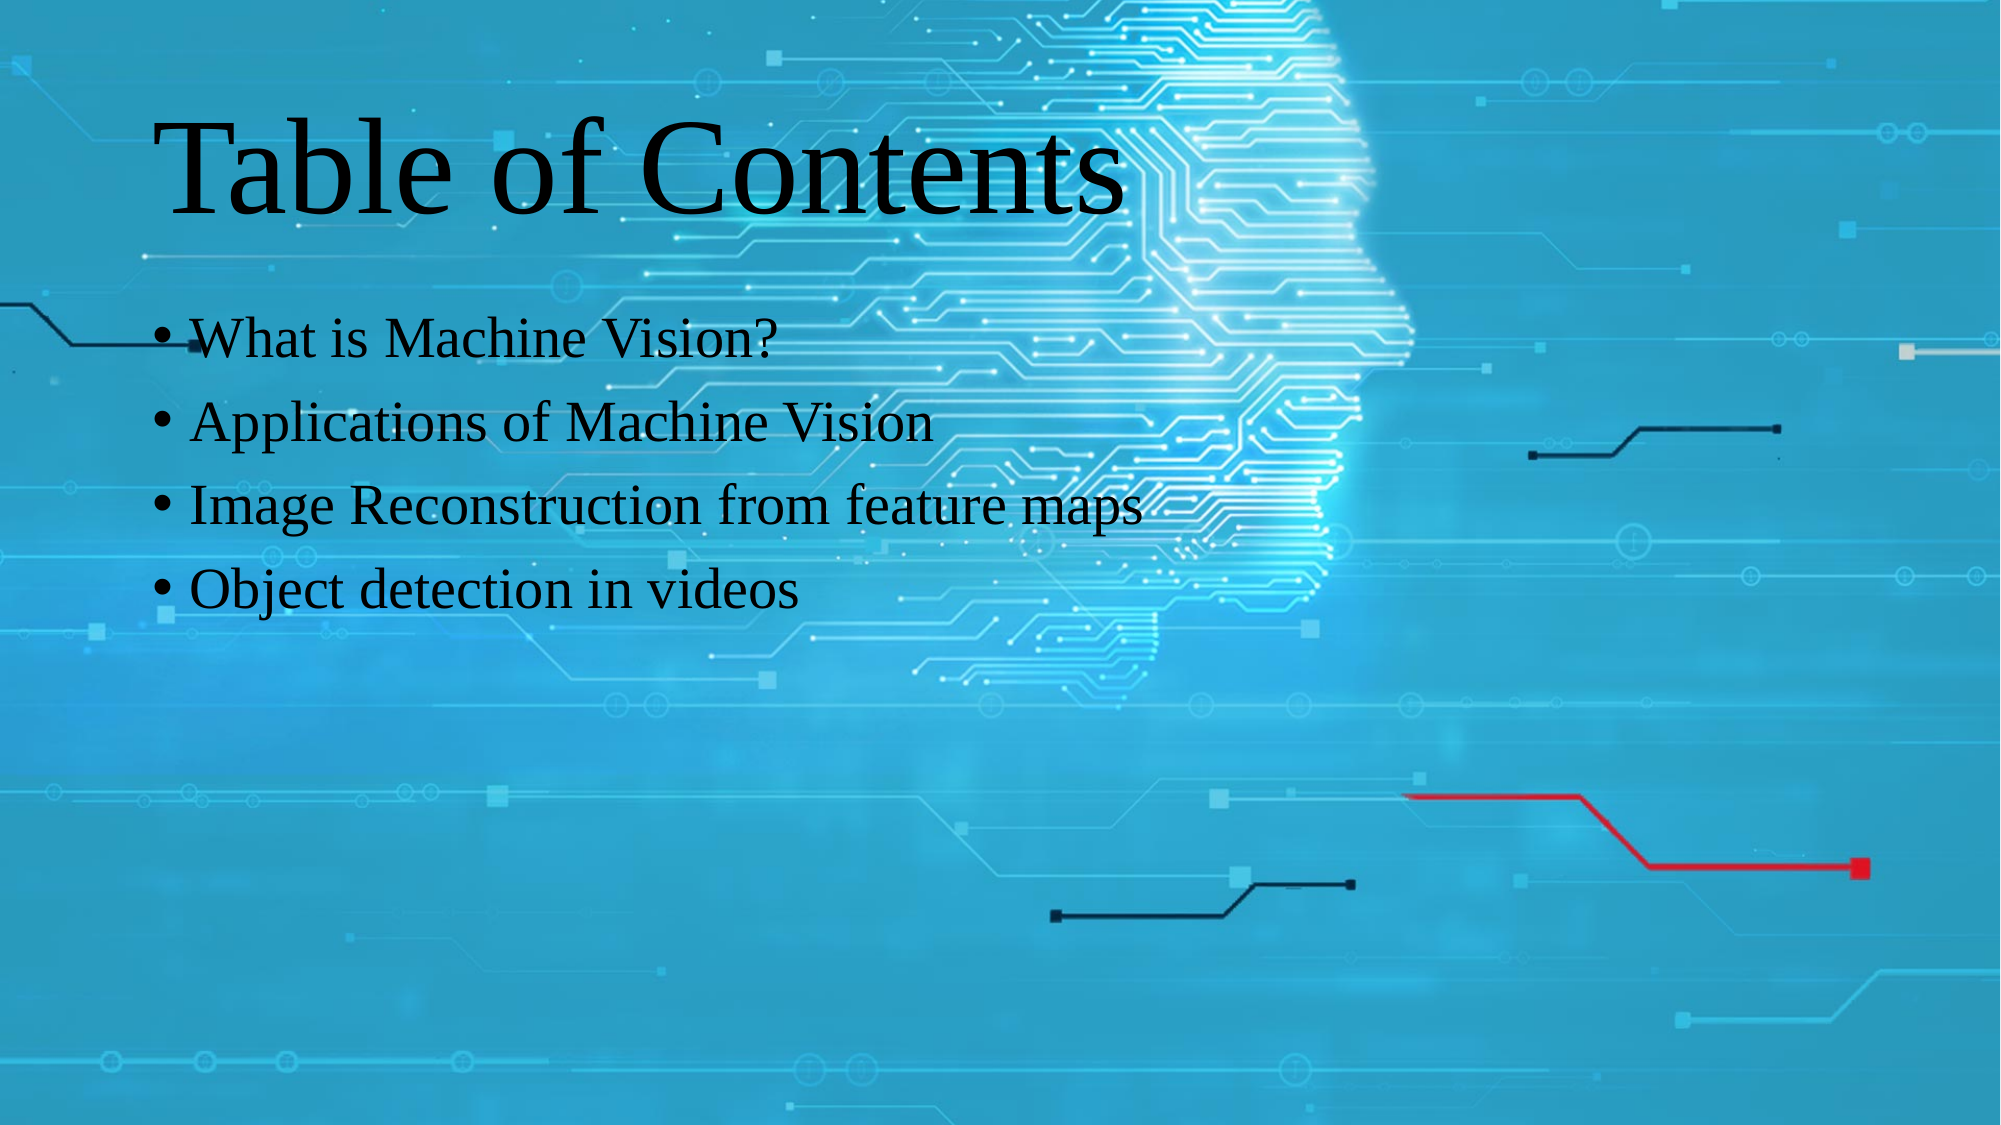

# Table of Contents
What is Machine Vision?
Applications of Machine Vision
Image Reconstruction from feature maps
Object detection in videos